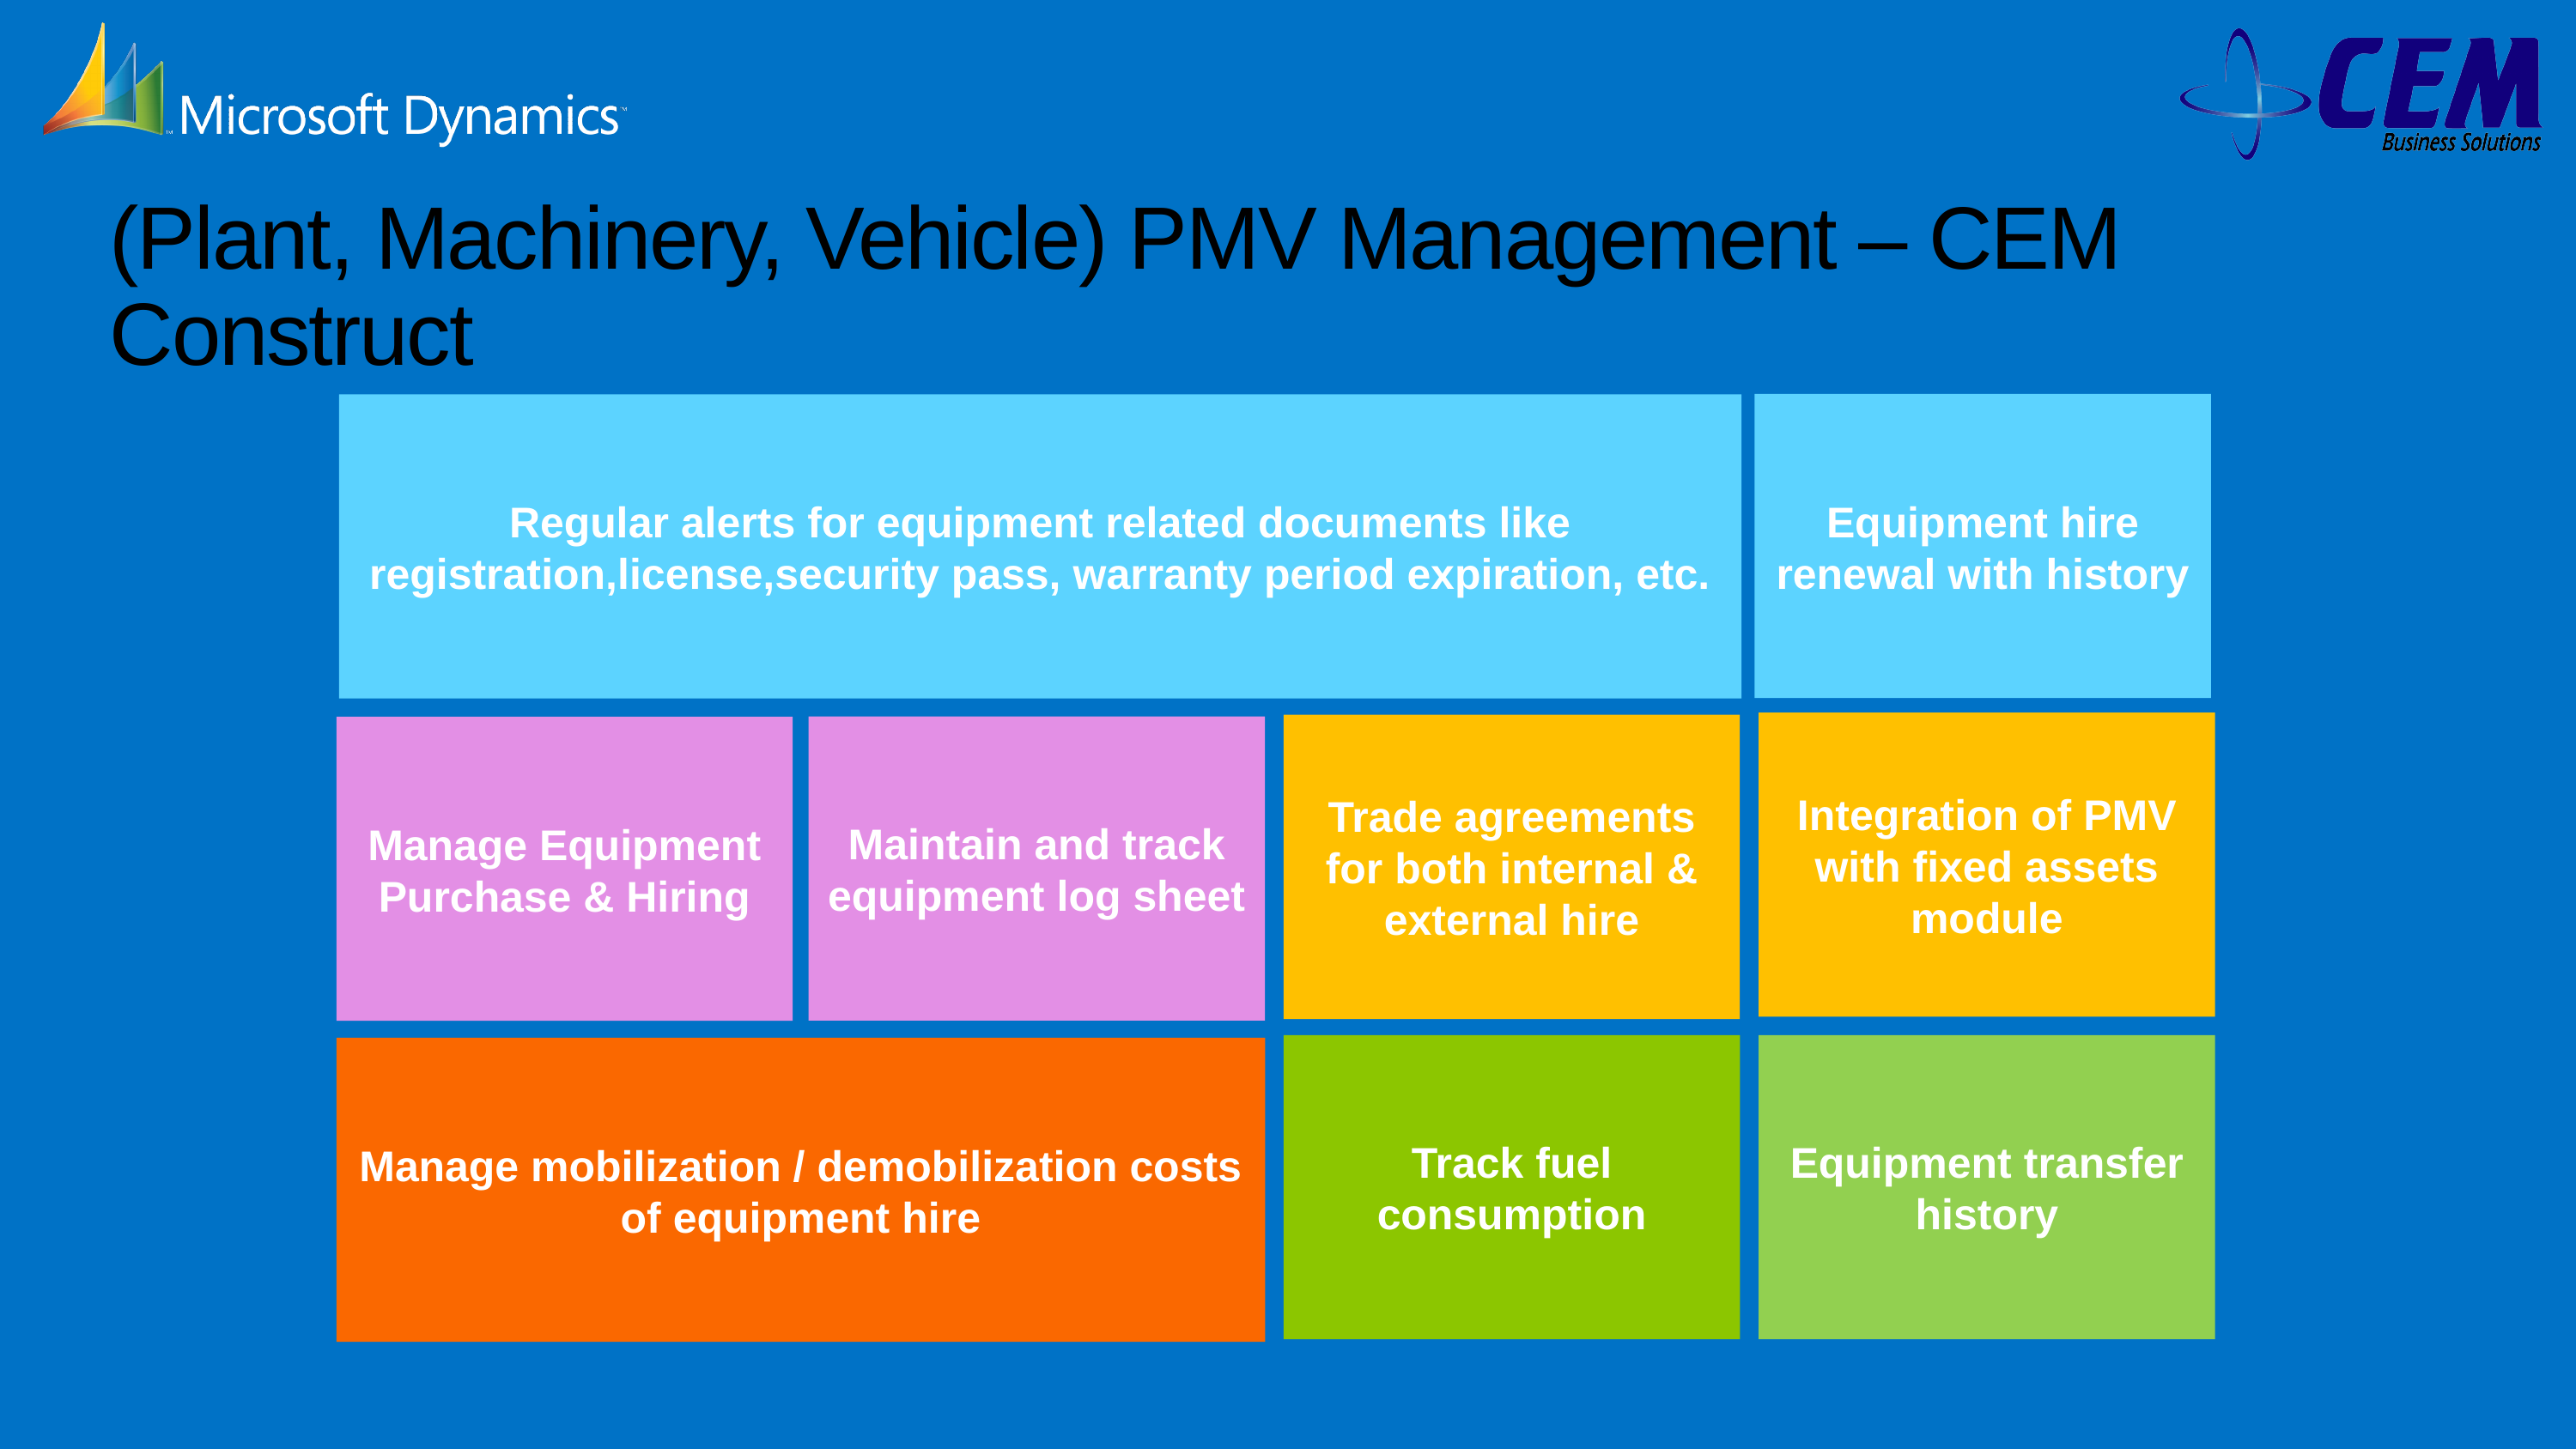

# (Plant, Machinery, Vehicle) PMV Management – CEM Construct
Equipment hire renewal with history
Regular alerts for equipment related documents like registration,license,security pass, warranty period expiration, etc.
Integration of PMV with fixed assets module
Trade agreements for both internal & external hire
Maintain and track equipment log sheet
Manage Equipment Purchase & Hiring
Track fuel consumption
Equipment transfer history
Manage mobilization / demobilization costs of equipment hire